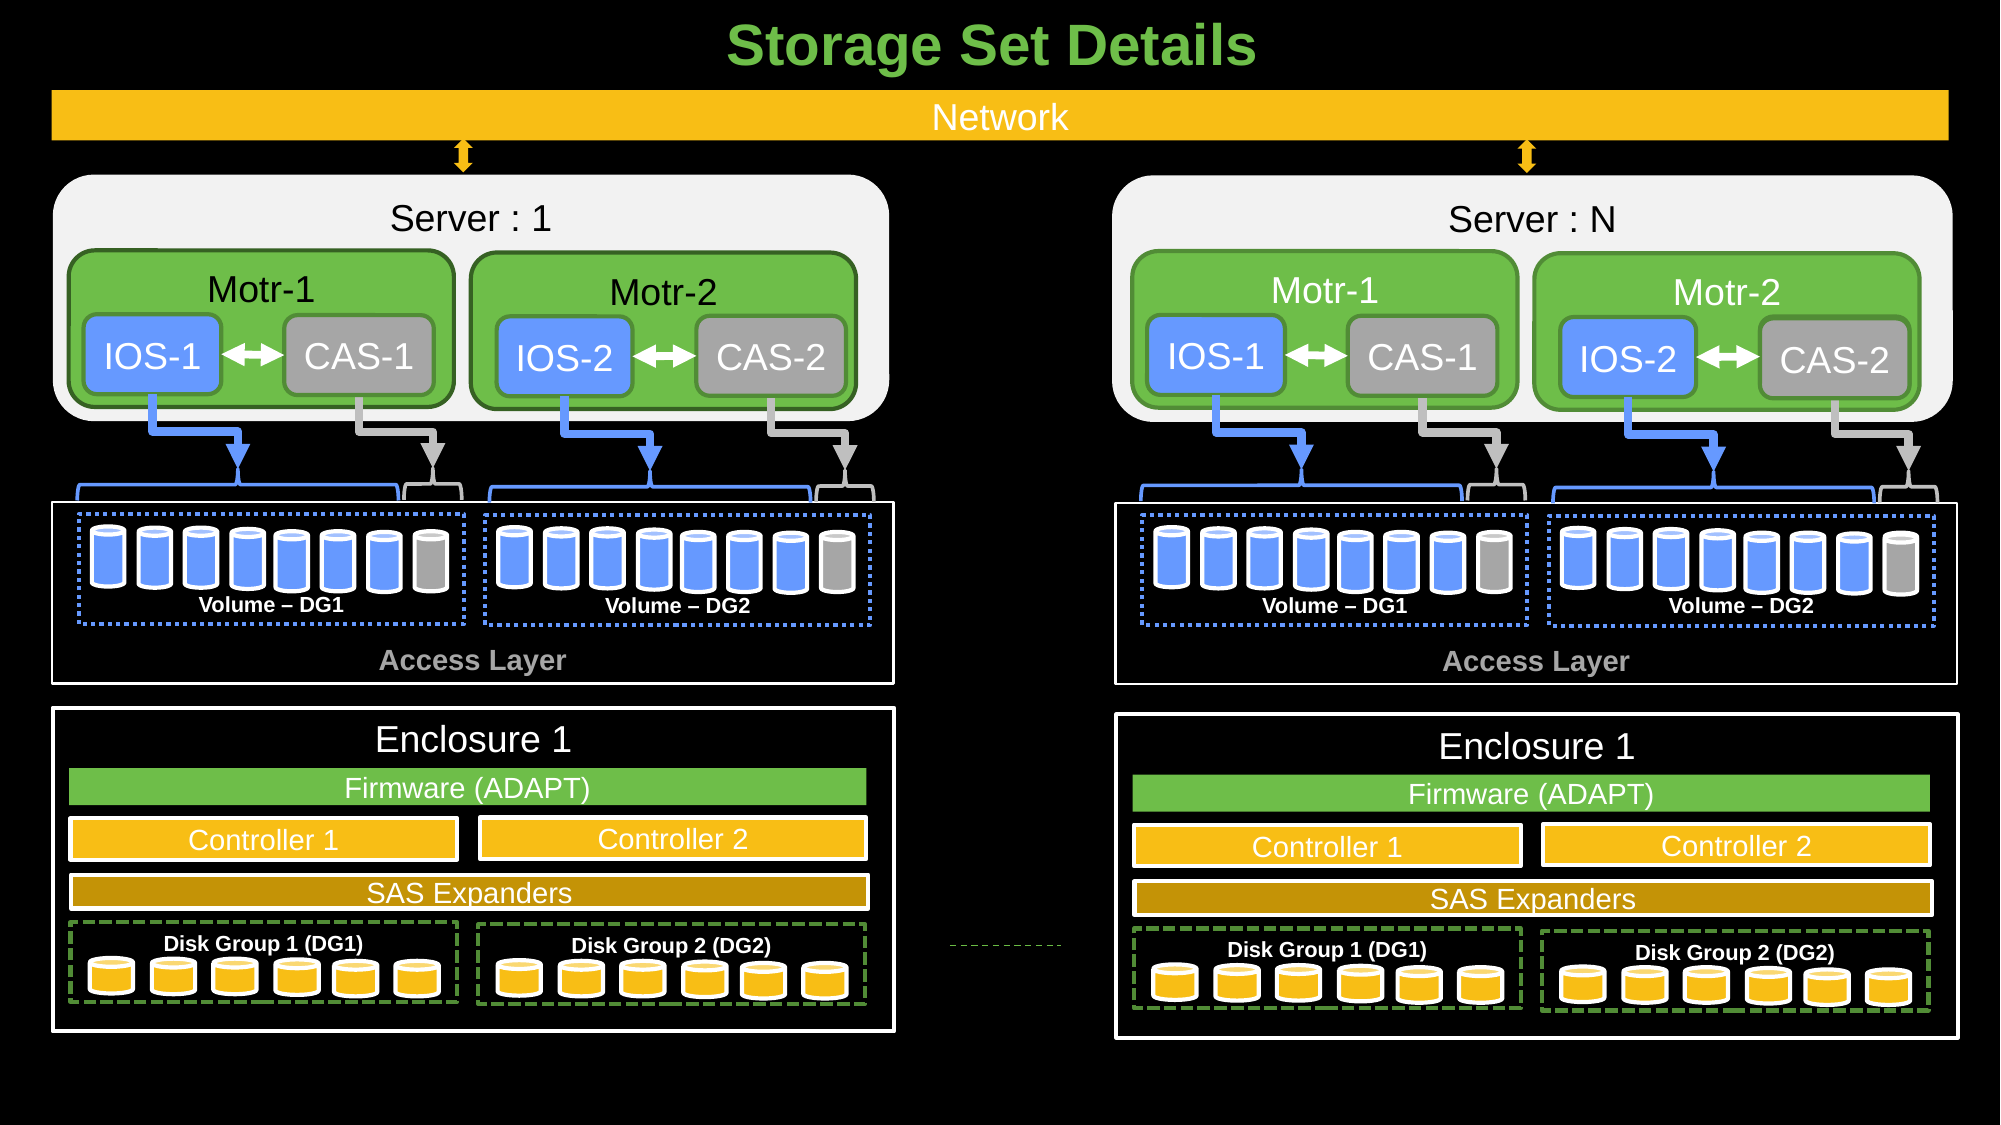

Storage Set Details
Network

Server : 1
Server : N
Motr-1
Motr-1
Motr-2
Motr-2
IOS-1
CAS-1

IOS-1
CAS-1

CAS-2
IOS-2

CAS-2
IOS-2
CAS-2

Access Layer
Access Layer
Volume – DG1

Volume – DG1

Volume – DG2

Volume – DG2

Enclosure 1
Firmware (ADAPT)
Controller 2
Controller 1
SAS Expanders
Disk Group 1 (DG1)

Disk Group 2 (DG2)

Enclosure 1
Firmware (ADAPT)
Controller 2
Controller 1
SAS Expanders
Disk Group 1 (DG1)

Disk Group 2 (DG2)